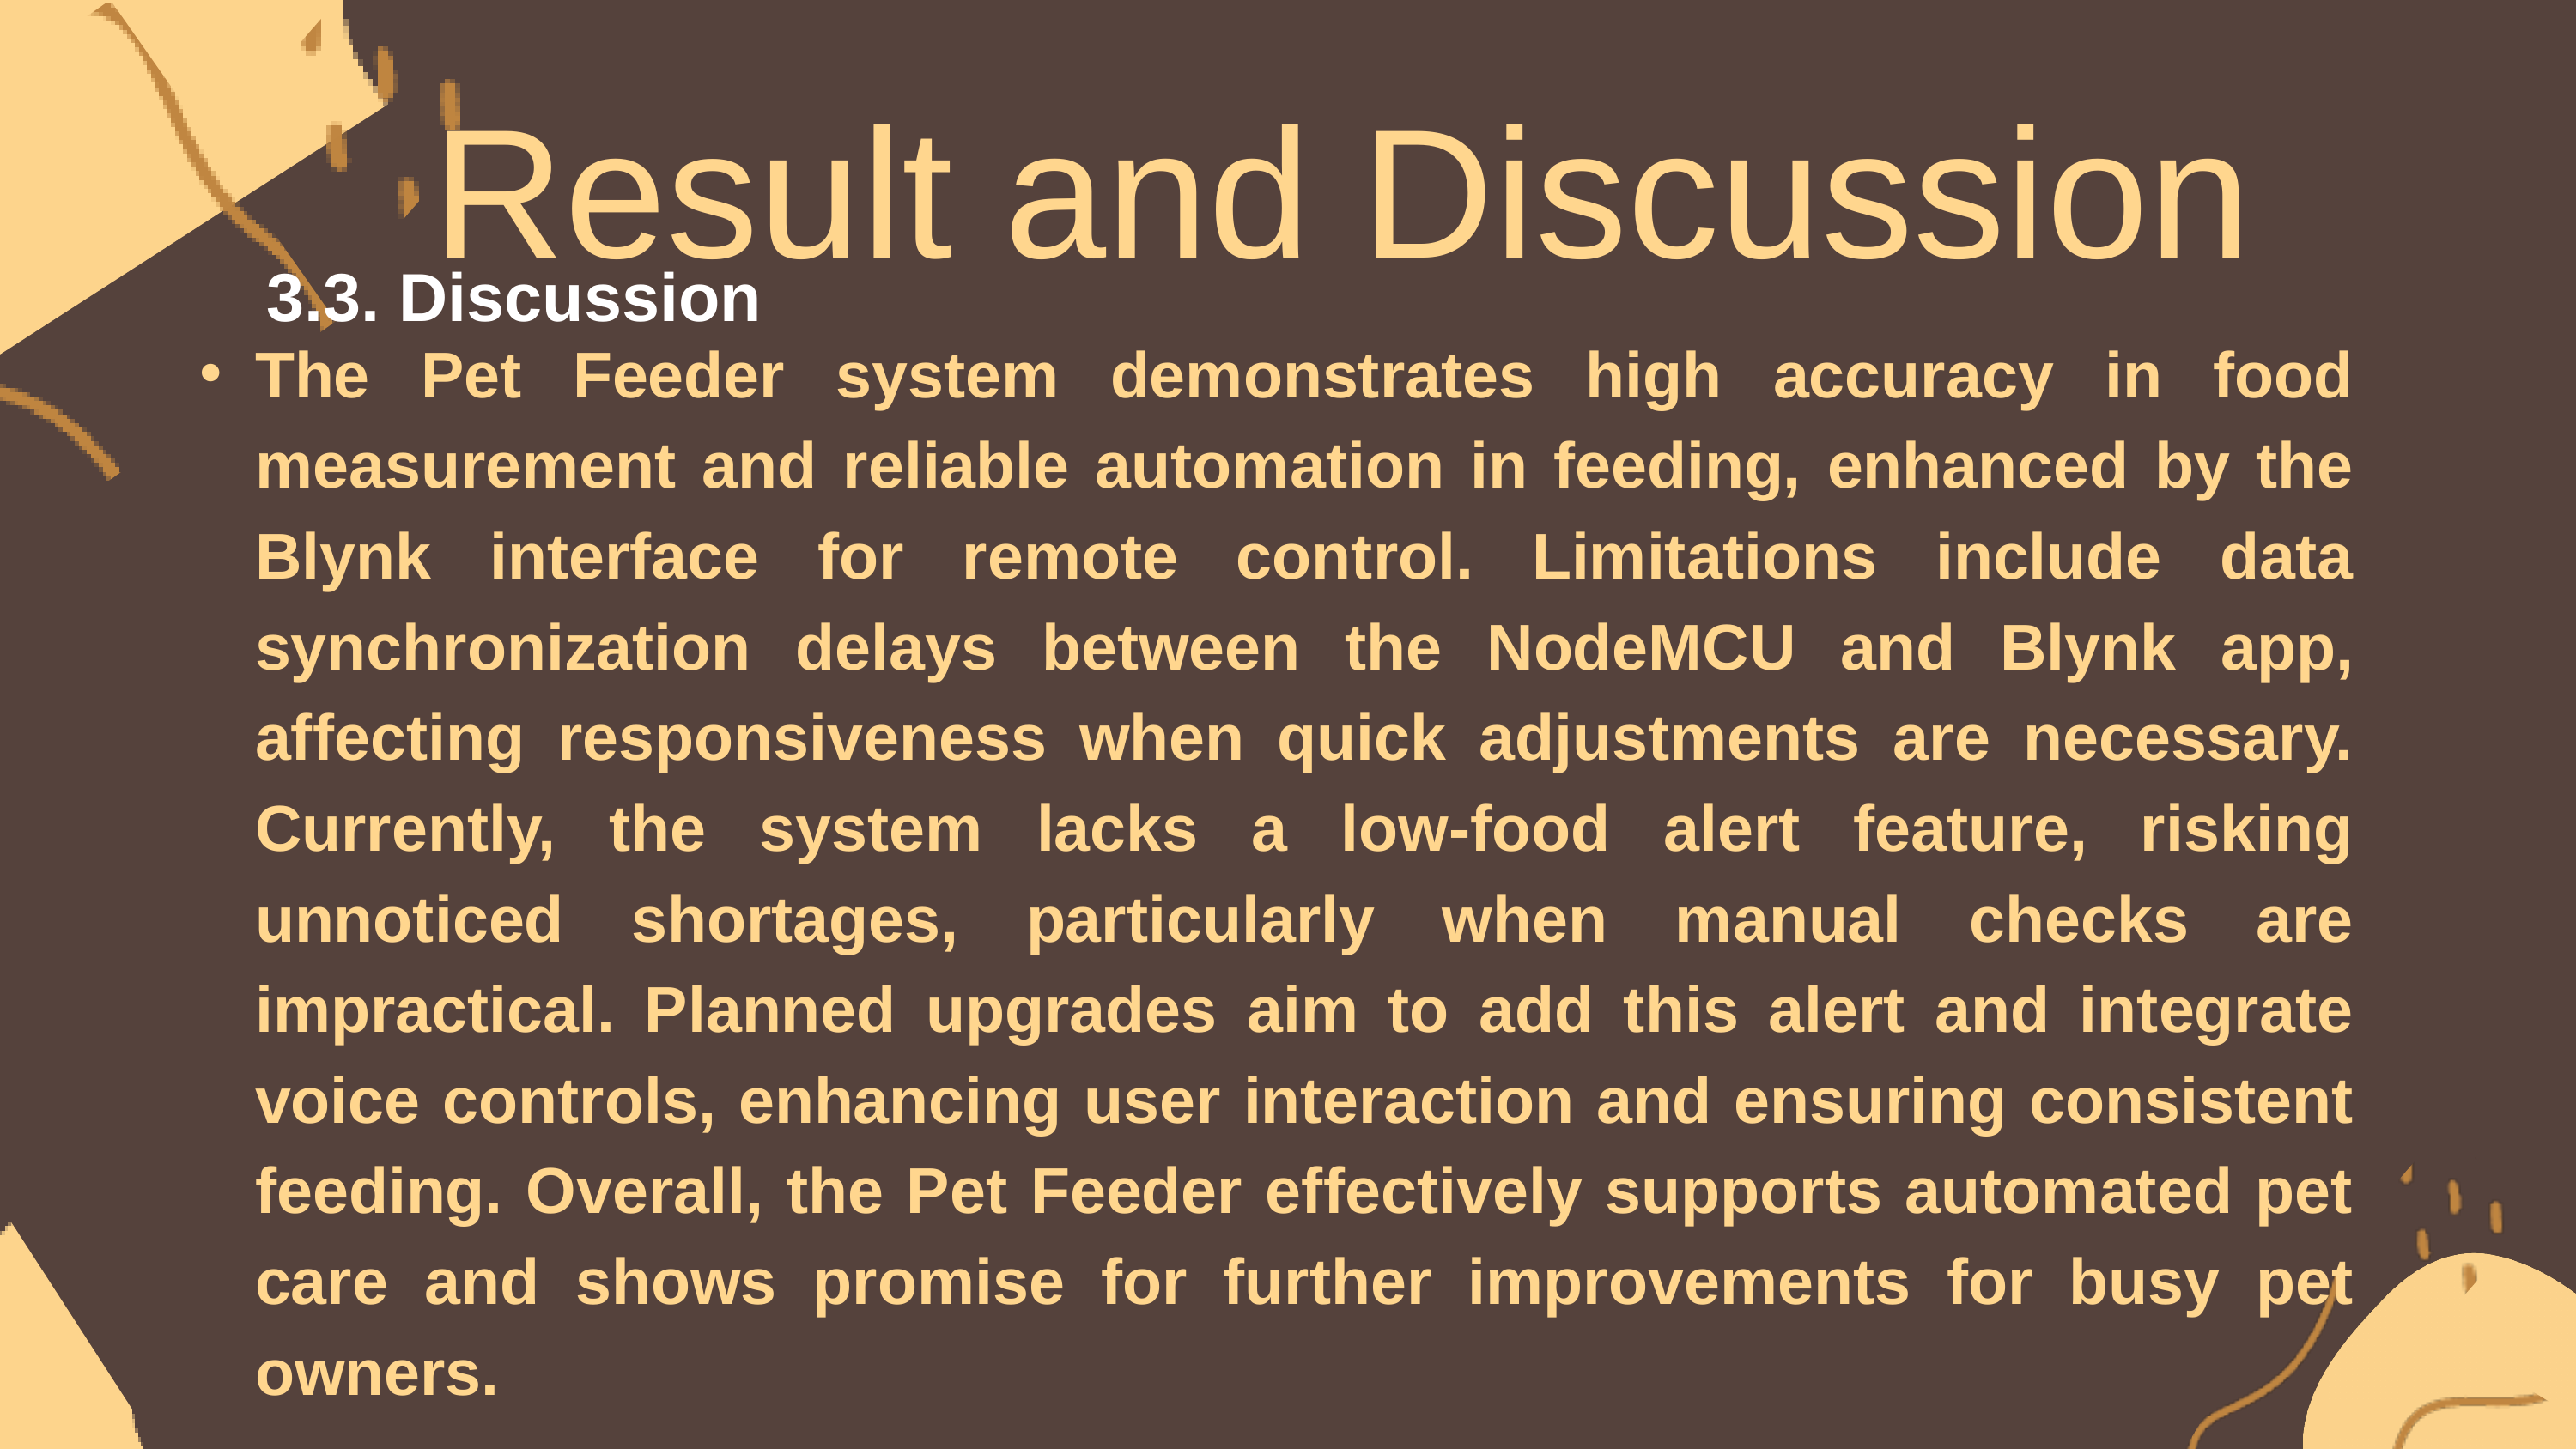

Result and Discussion

 3.3. Discussion
The Pet Feeder system demonstrates high accuracy in food measurement and reliable automation in feeding, enhanced by the Blynk interface for remote control. Limitations include data synchronization delays between the NodeMCU and Blynk app, affecting responsiveness when quick adjustments are necessary. Currently, the system lacks a low-food alert feature, risking unnoticed shortages, particularly when manual checks are impractical. Planned upgrades aim to add this alert and integrate voice controls, enhancing user interaction and ensuring consistent feeding. Overall, the Pet Feeder effectively supports automated pet care and shows promise for further improvements for busy pet owners.